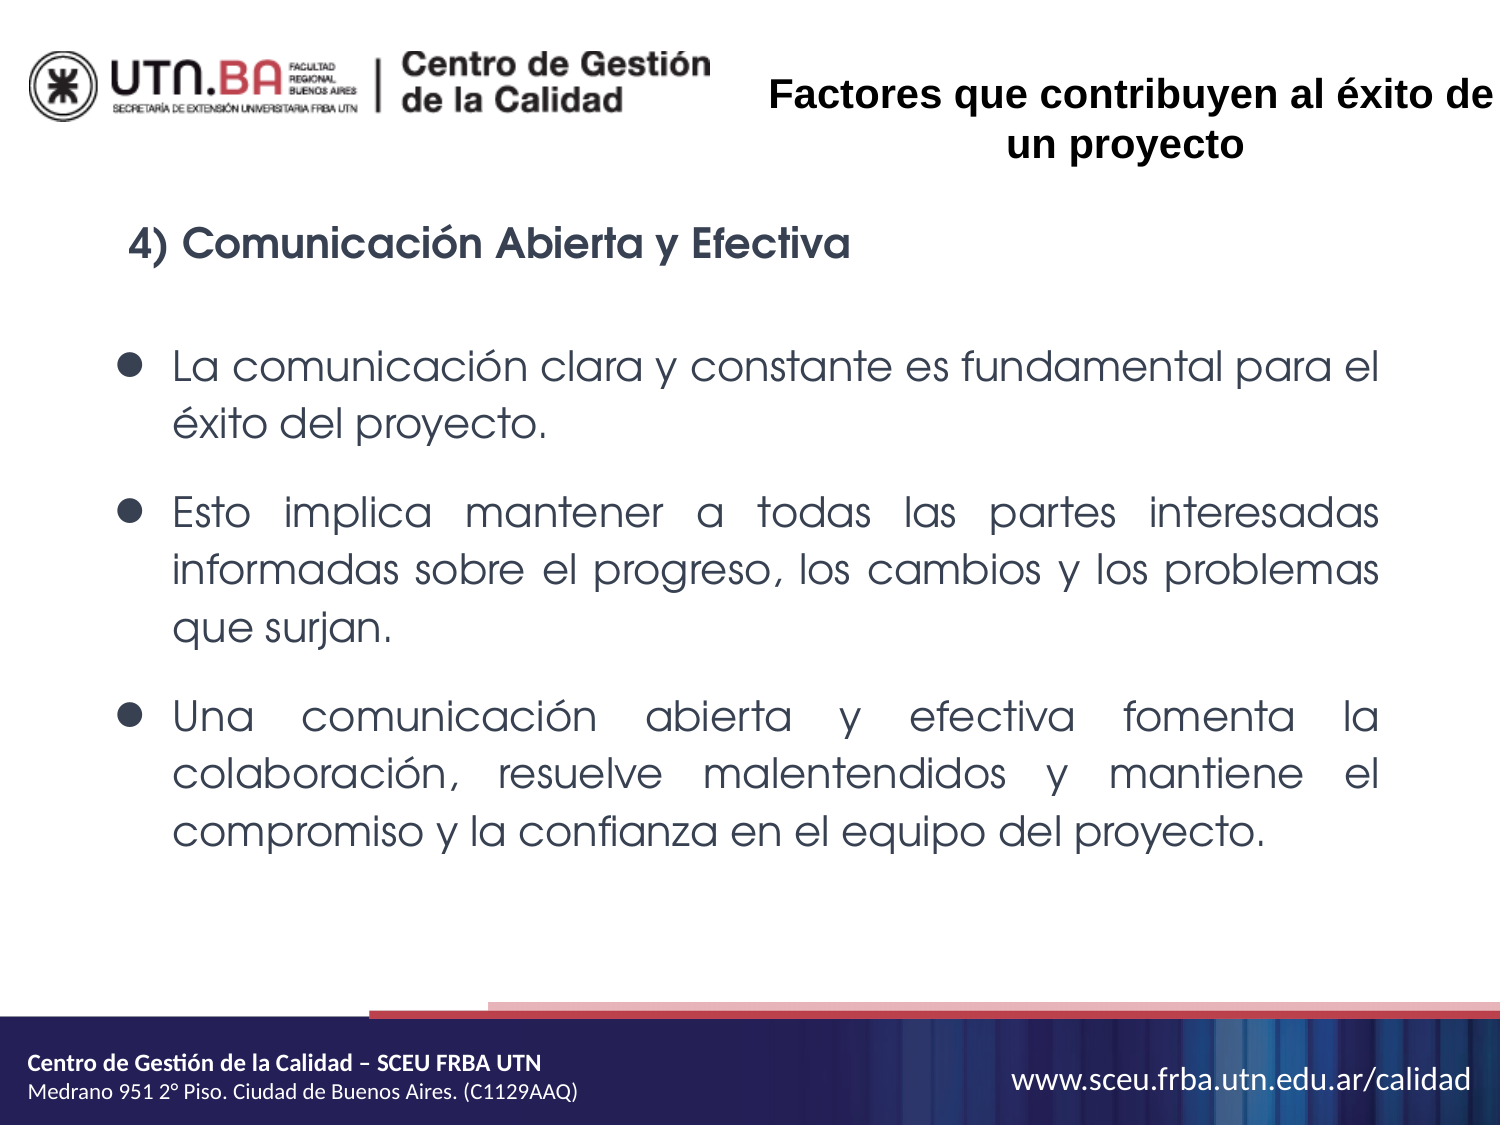

Factores que contribuyen al éxito de un proyecto
4) Comunicación Abierta y Efectiva
La comunicación clara y constante es fundamental para el éxito del proyecto.
Esto implica mantener a todas las partes interesadas informadas sobre el progreso, los cambios y los problemas que surjan.
Una comunicación abierta y efectiva fomenta la colaboración, resuelve malentendidos y mantiene el compromiso y la confianza en el equipo del proyecto.